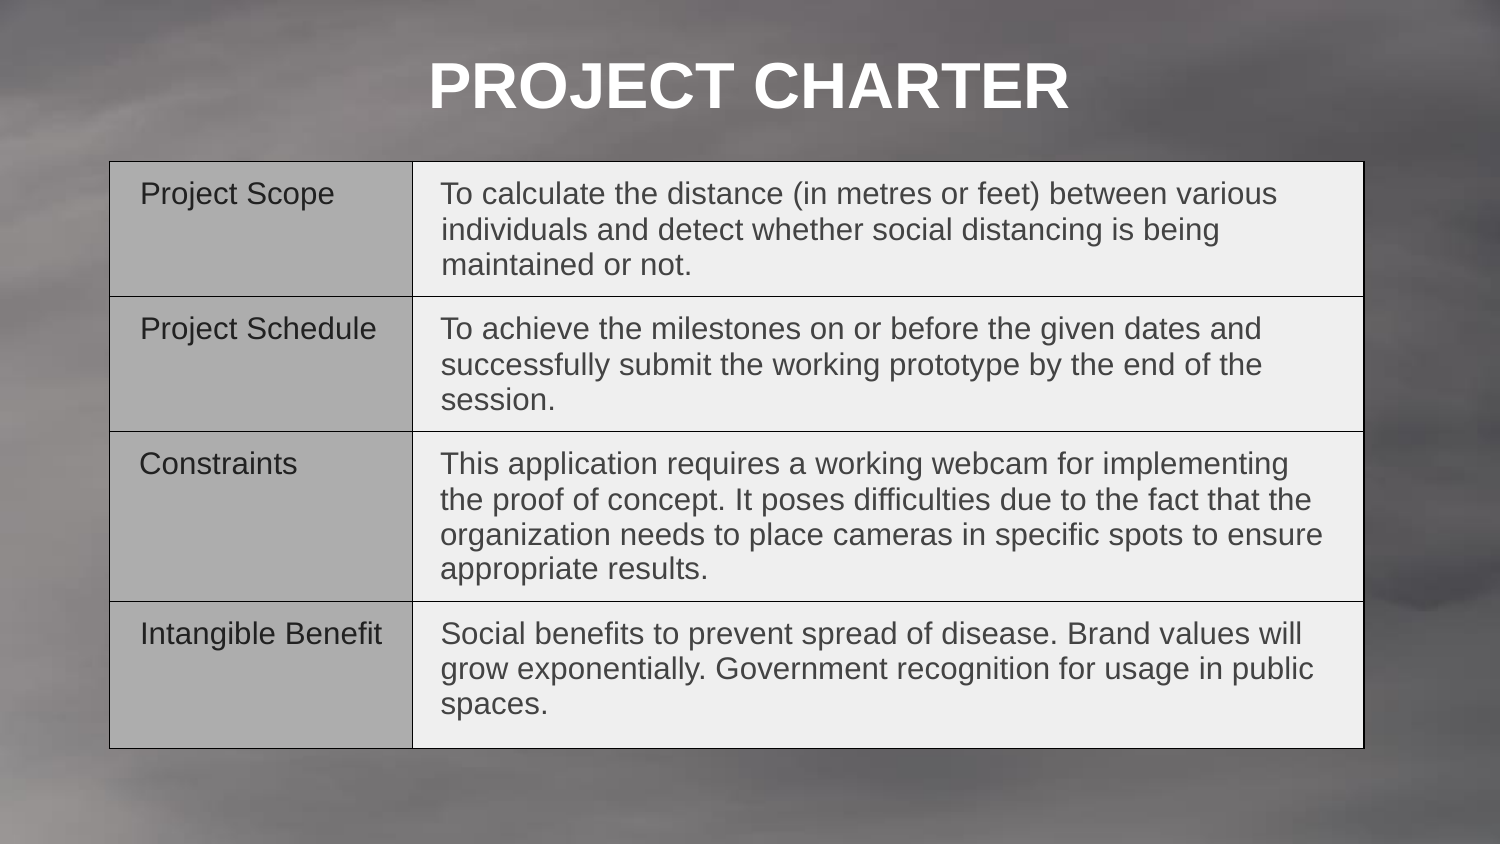

# PROJECT CHARTER
| Project Scope | To calculate the distance (in metres or feet) between various individuals and detect whether social distancing is being maintained or not. |
| --- | --- |
| Project Schedule | To achieve the milestones on or before the given dates and successfully submit the working prototype by the end of the session. |
| Constraints | This application requires a working webcam for implementing the proof of concept. It poses difficulties due to the fact that the organization needs to place cameras in specific spots to ensure appropriate results. |
| Intangible Benefit | Social benefits to prevent spread of disease. Brand values will grow exponentially. Government recognition for usage in public spaces. |